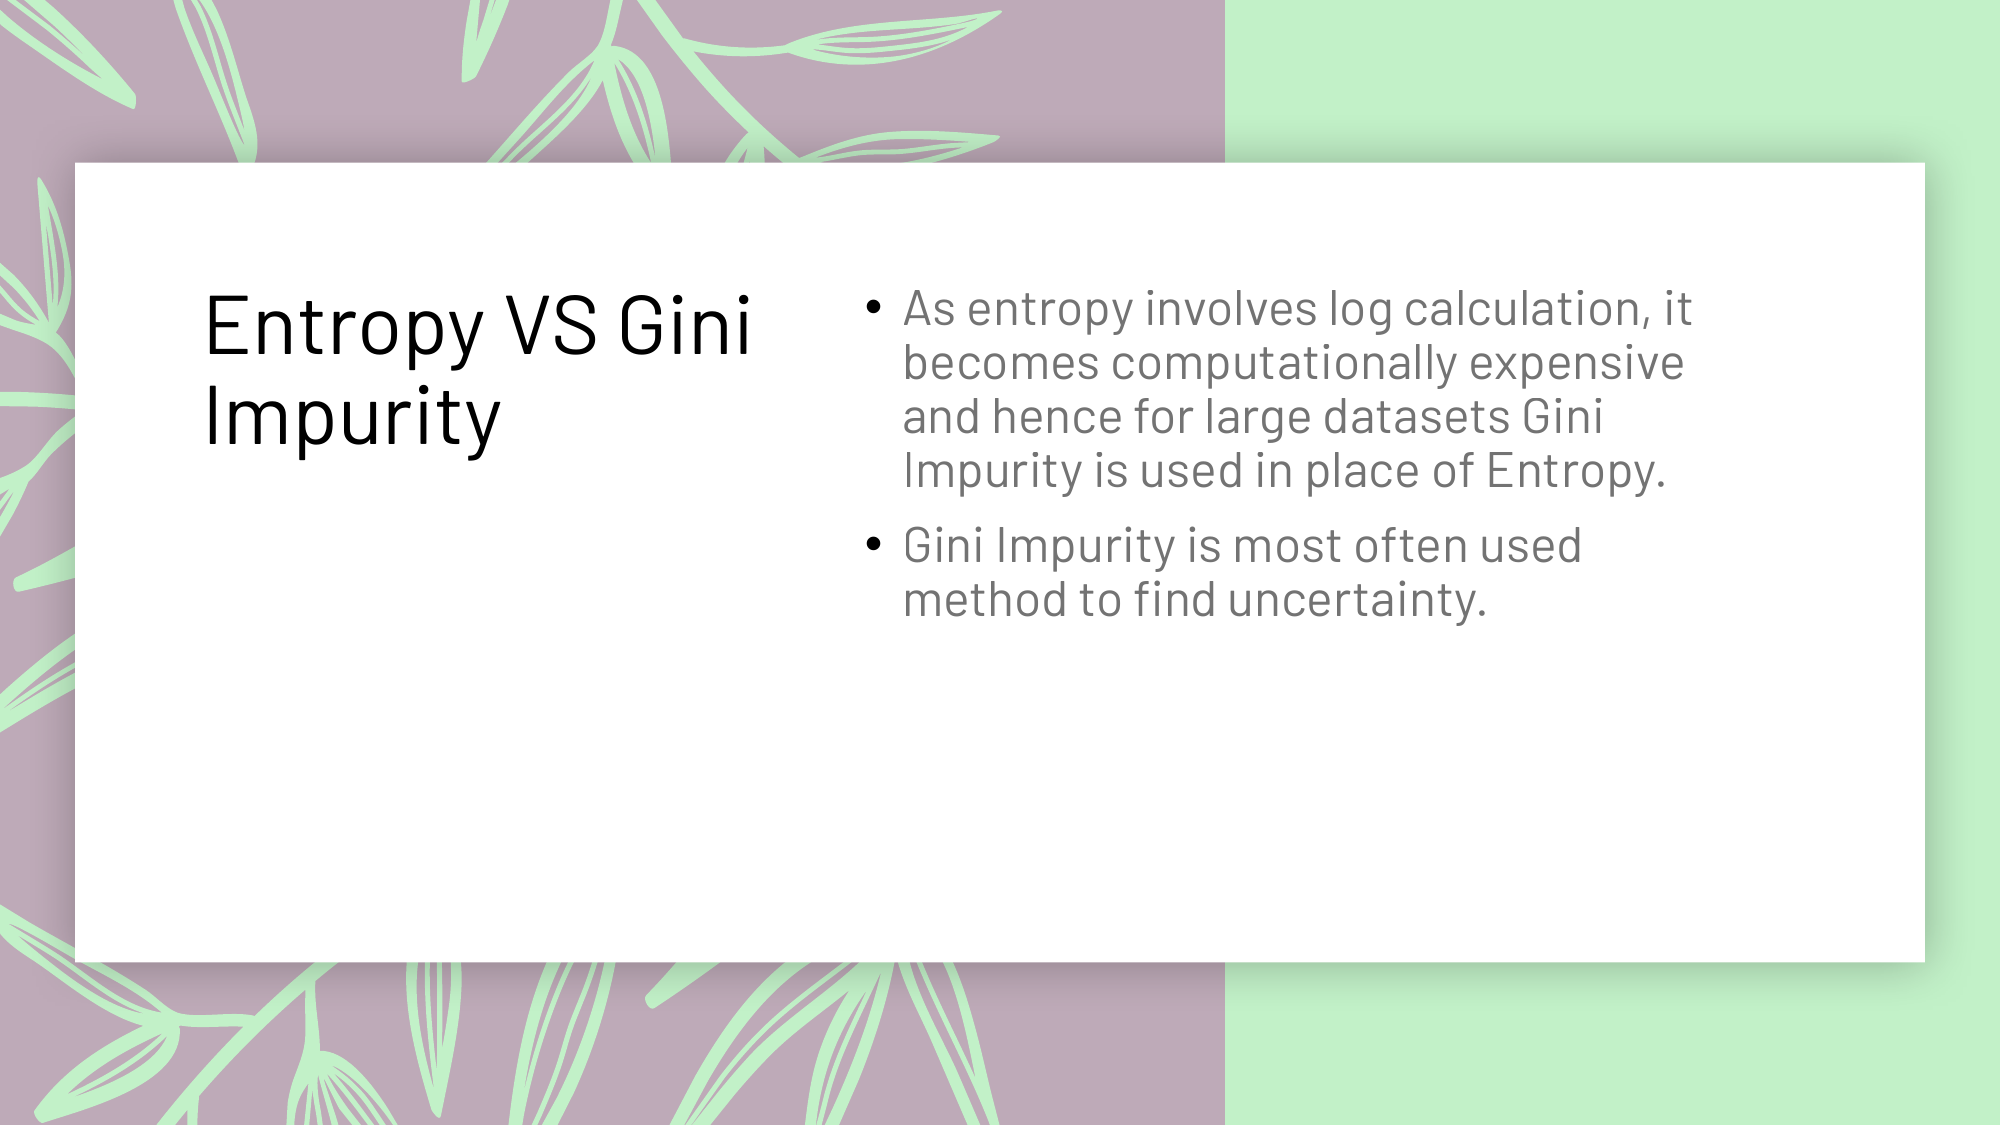

# Entropy VS Gini Impurity
As entropy involves log calculation, it becomes computationally expensive  and hence for large datasets Gini Impurity is used in place of Entropy.
Gini Impurity is most often used method to find uncertainty.